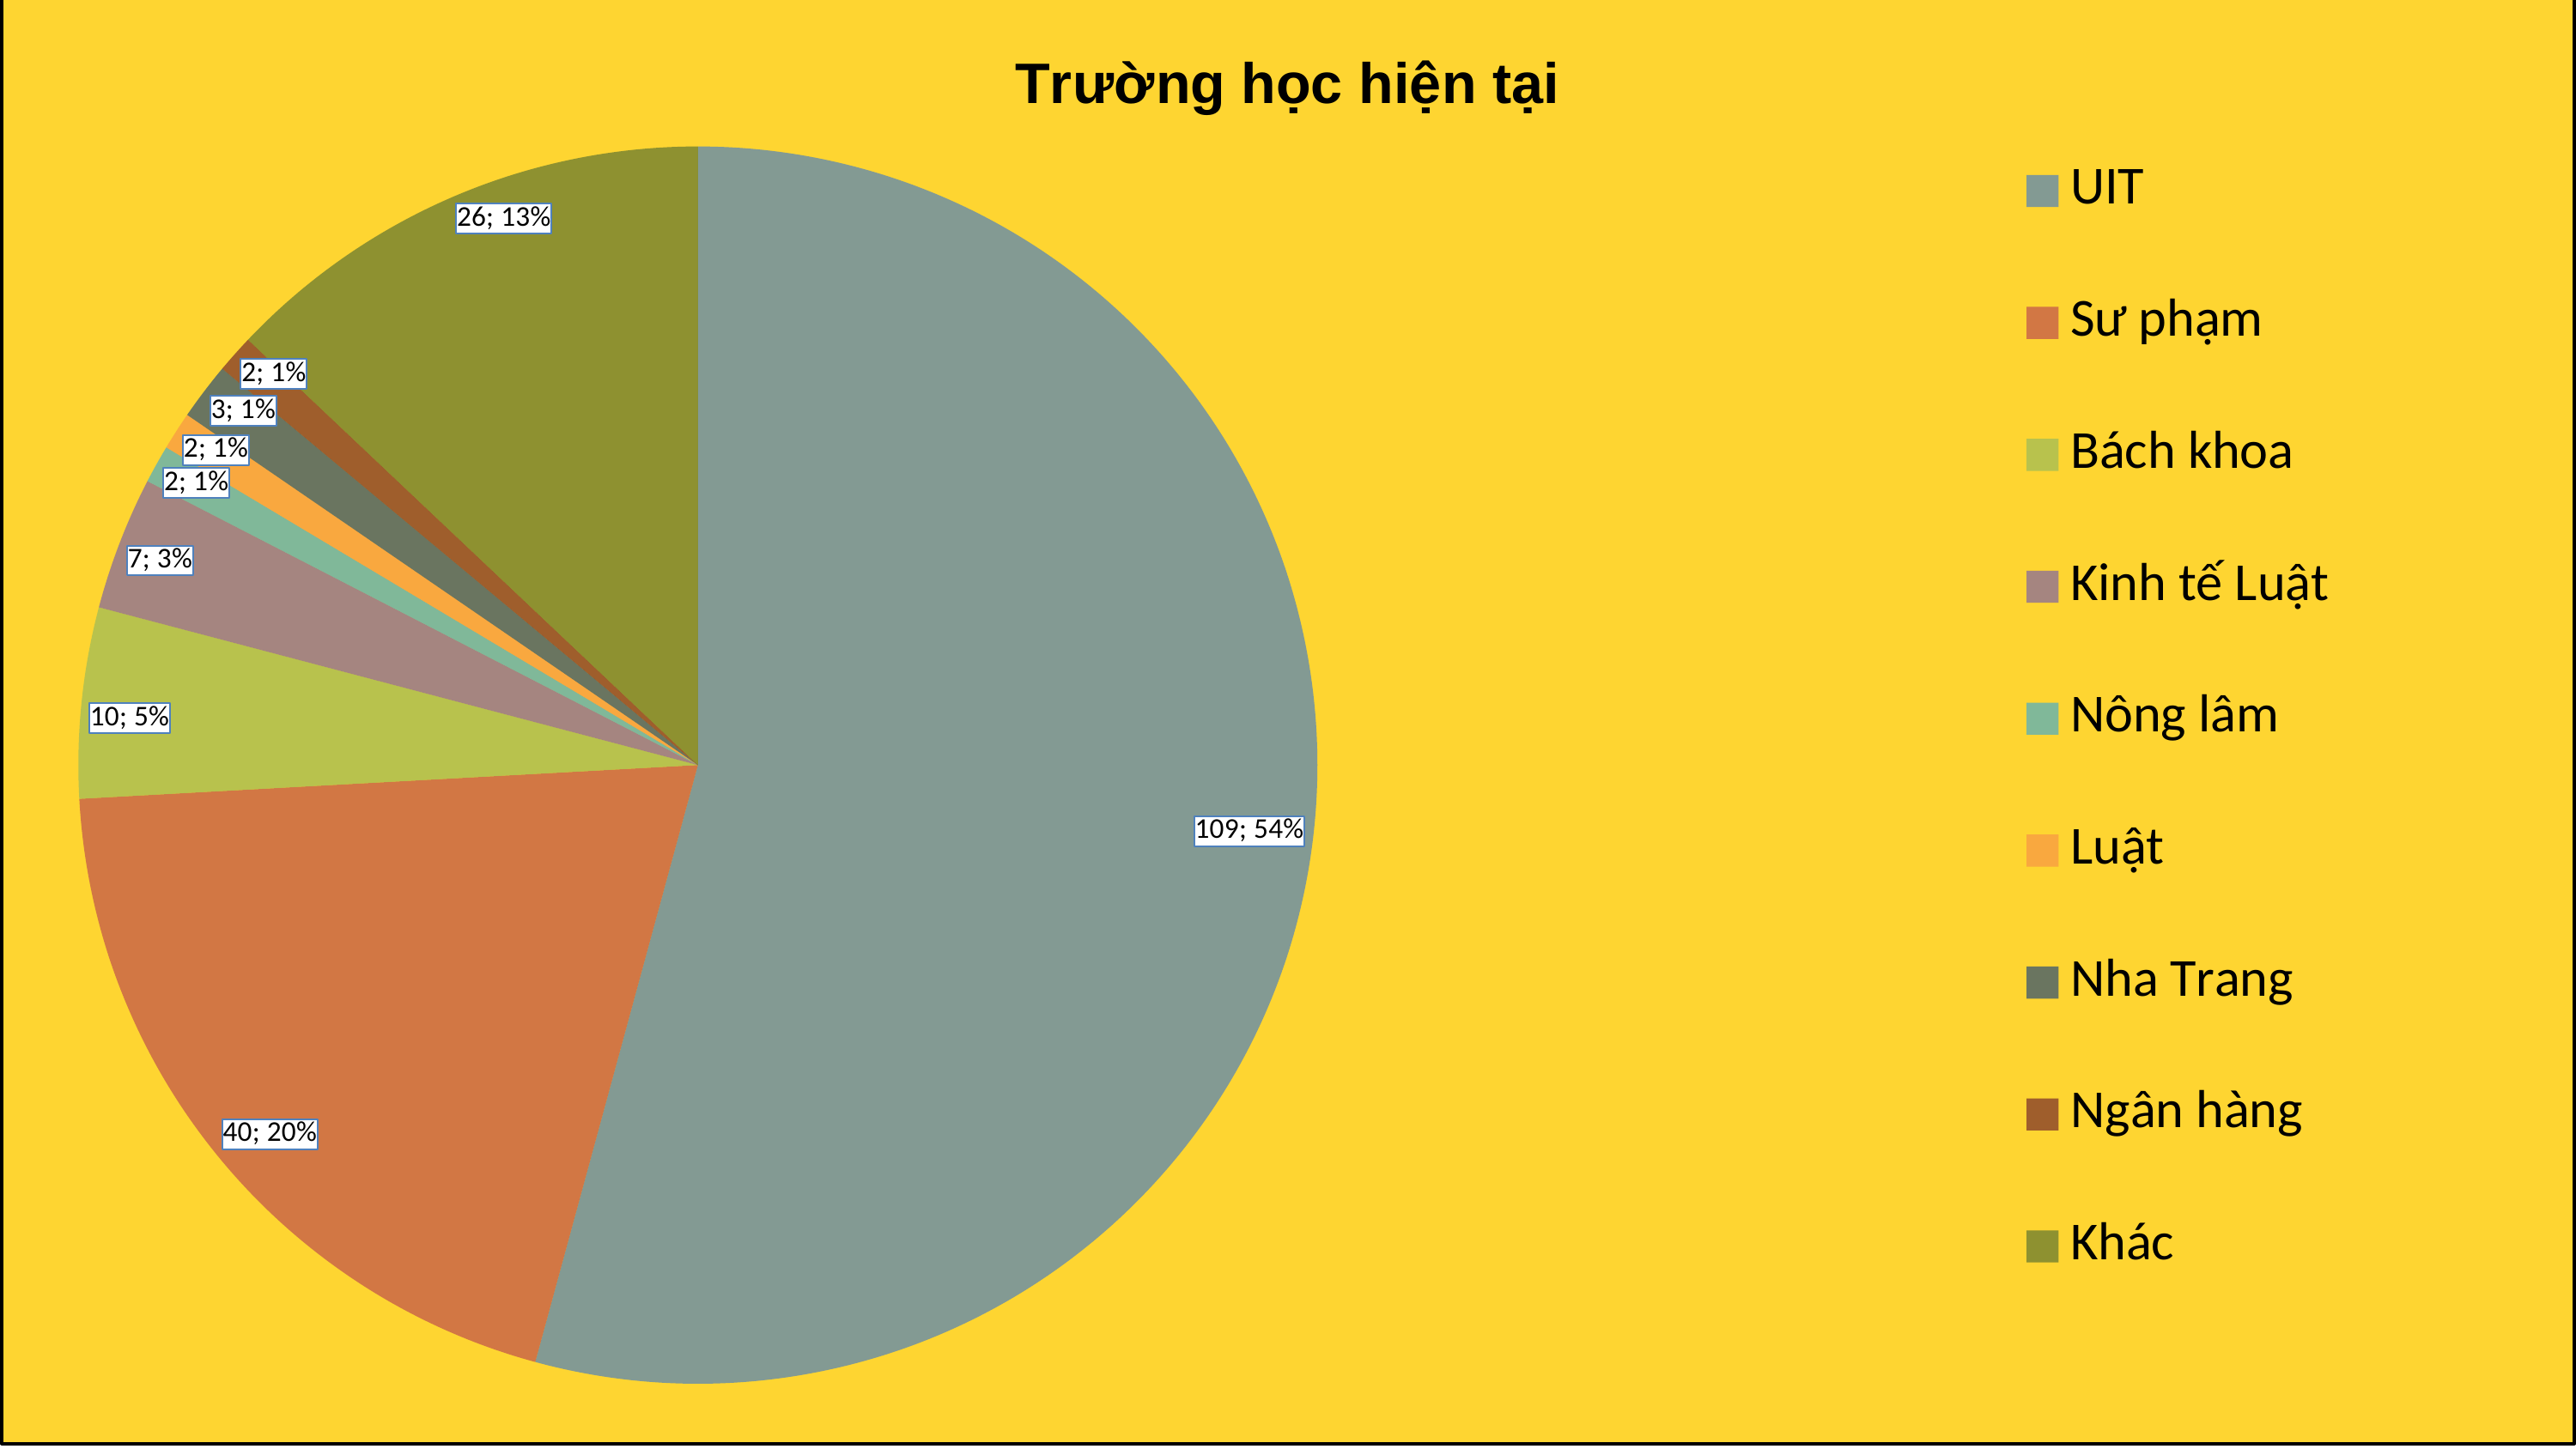

### Chart: Trường học hiện tại

| Category | Sales |
|---|---|
| UIT | 109.0 |
| Sư phạm | 40.0 |
| Bách khoa | 10.0 |
| Kinh tế Luật | 7.0 |
| Nông lâm | 2.0 |
| Luật | 2.0 |
| Nha Trang | 3.0 |
| Ngân hàng | 2.0 |
| Khác | 26.0 |